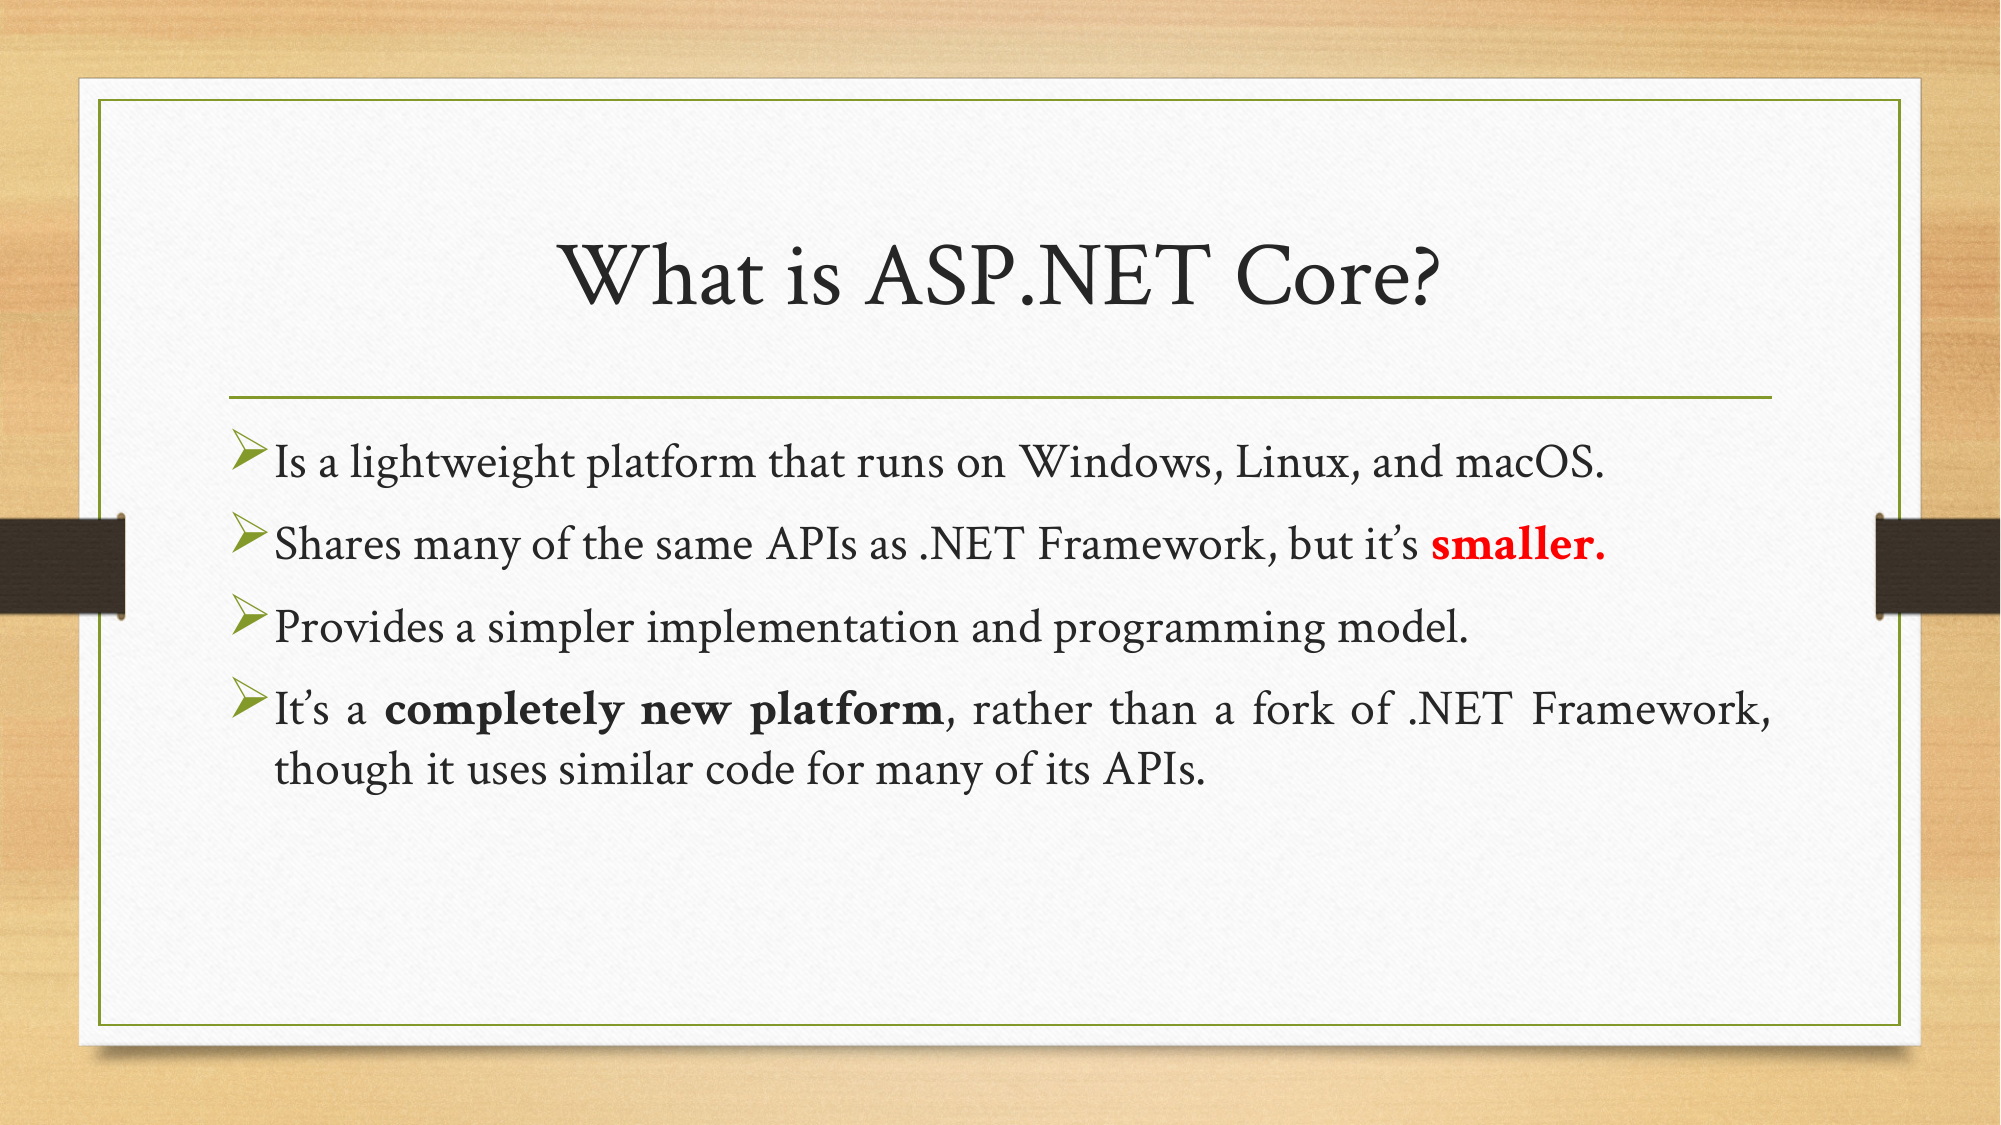

# What is ASP.NET Core?
Is a lightweight platform that runs on Windows, Linux, and macOS.
Shares many of the same APIs as .NET Framework, but it’s smaller.
Provides a simpler implementation and programming model.
It’s a completely new platform, rather than a fork of .NET Framework, though it uses similar code for many of its APIs.